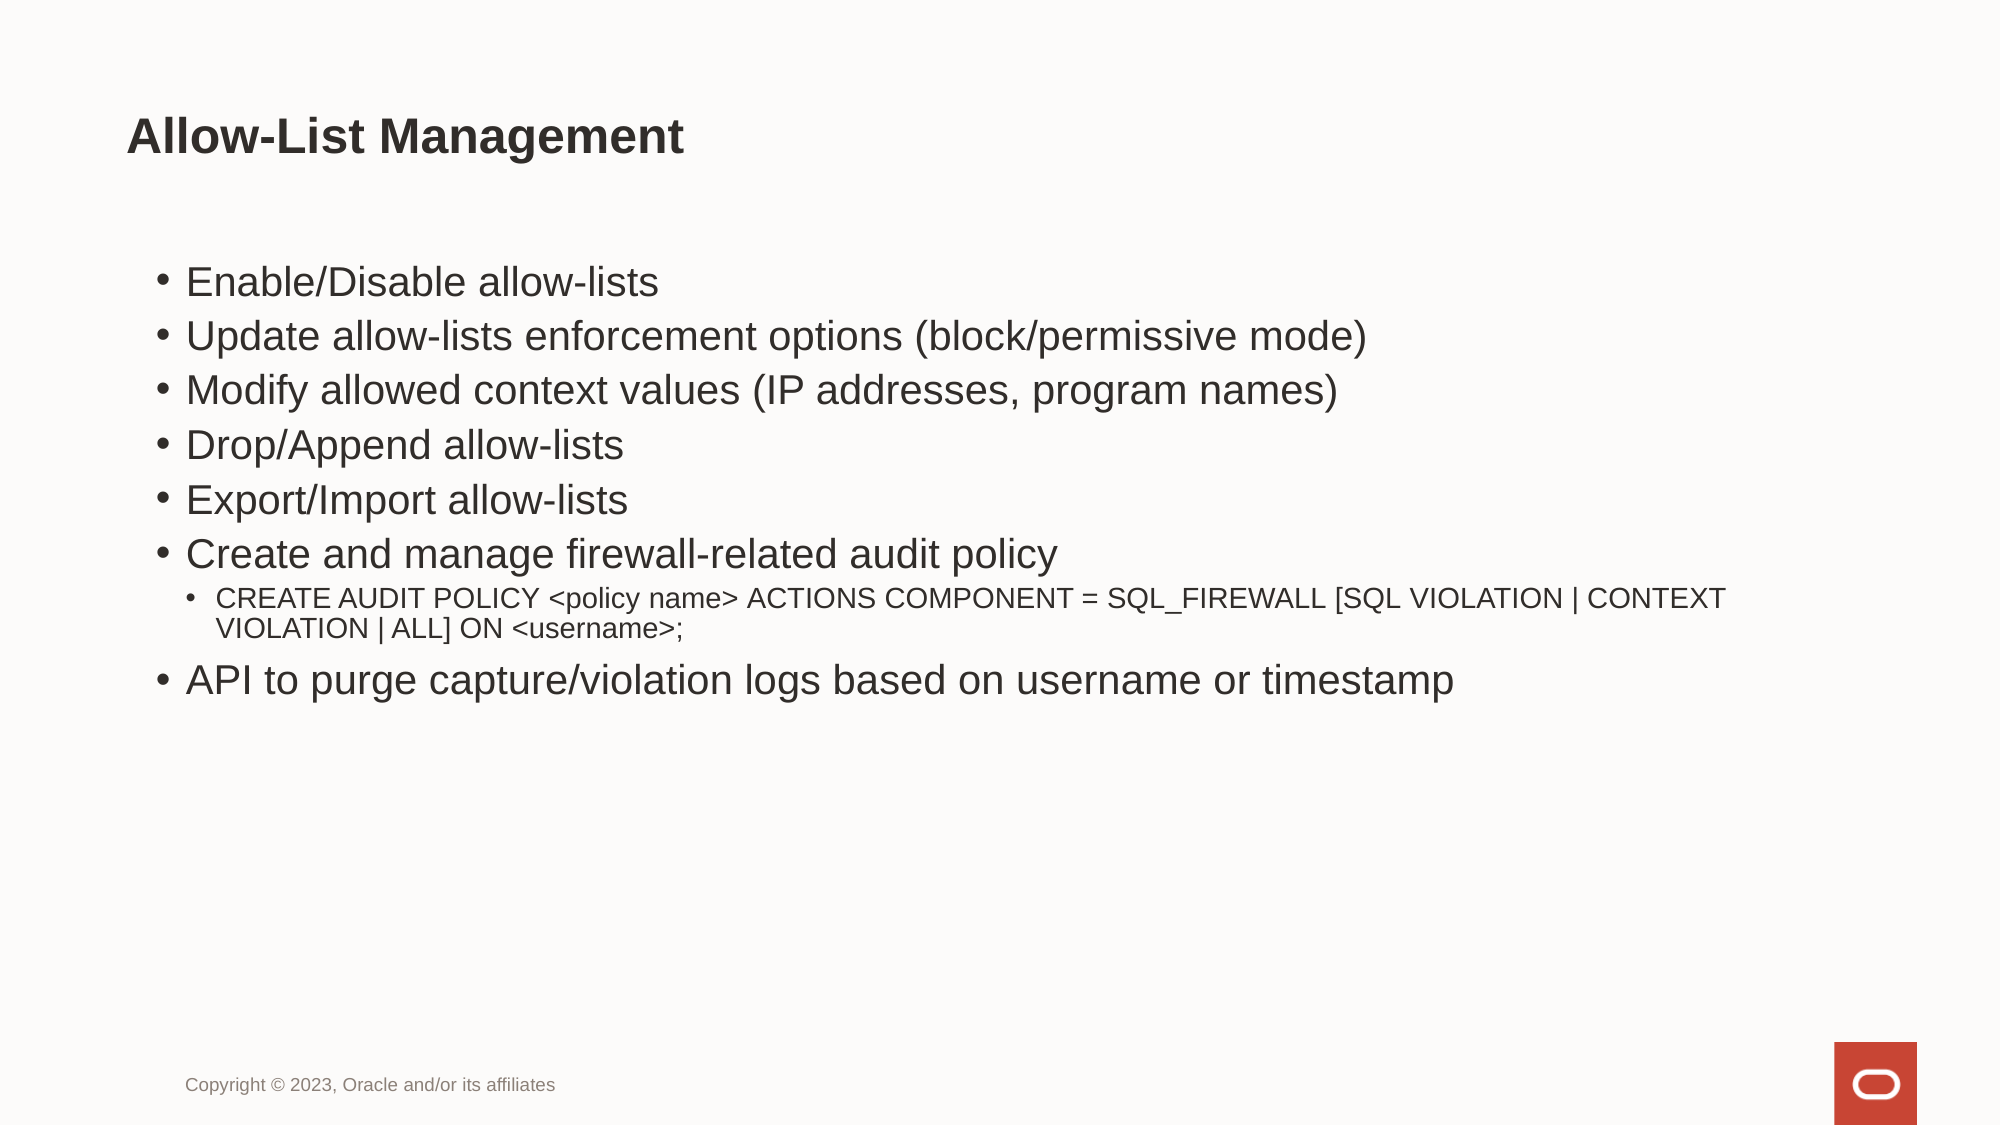

# Allow-List Management
Enable/Disable allow-lists
Update allow-lists enforcement options (block/permissive mode)
Modify allowed context values (IP addresses, program names)
Drop/Append allow-lists
Export/Import allow-lists
Create and manage firewall-related audit policy
CREATE AUDIT POLICY <policy name> ACTIONS COMPONENT = SQL_FIREWALL [SQL VIOLATION | CONTEXT VIOLATION | ALL] ON <username>;
API to purge capture/violation logs based on username or timestamp

Copyright © 2023, Oracle and/or its affiliates